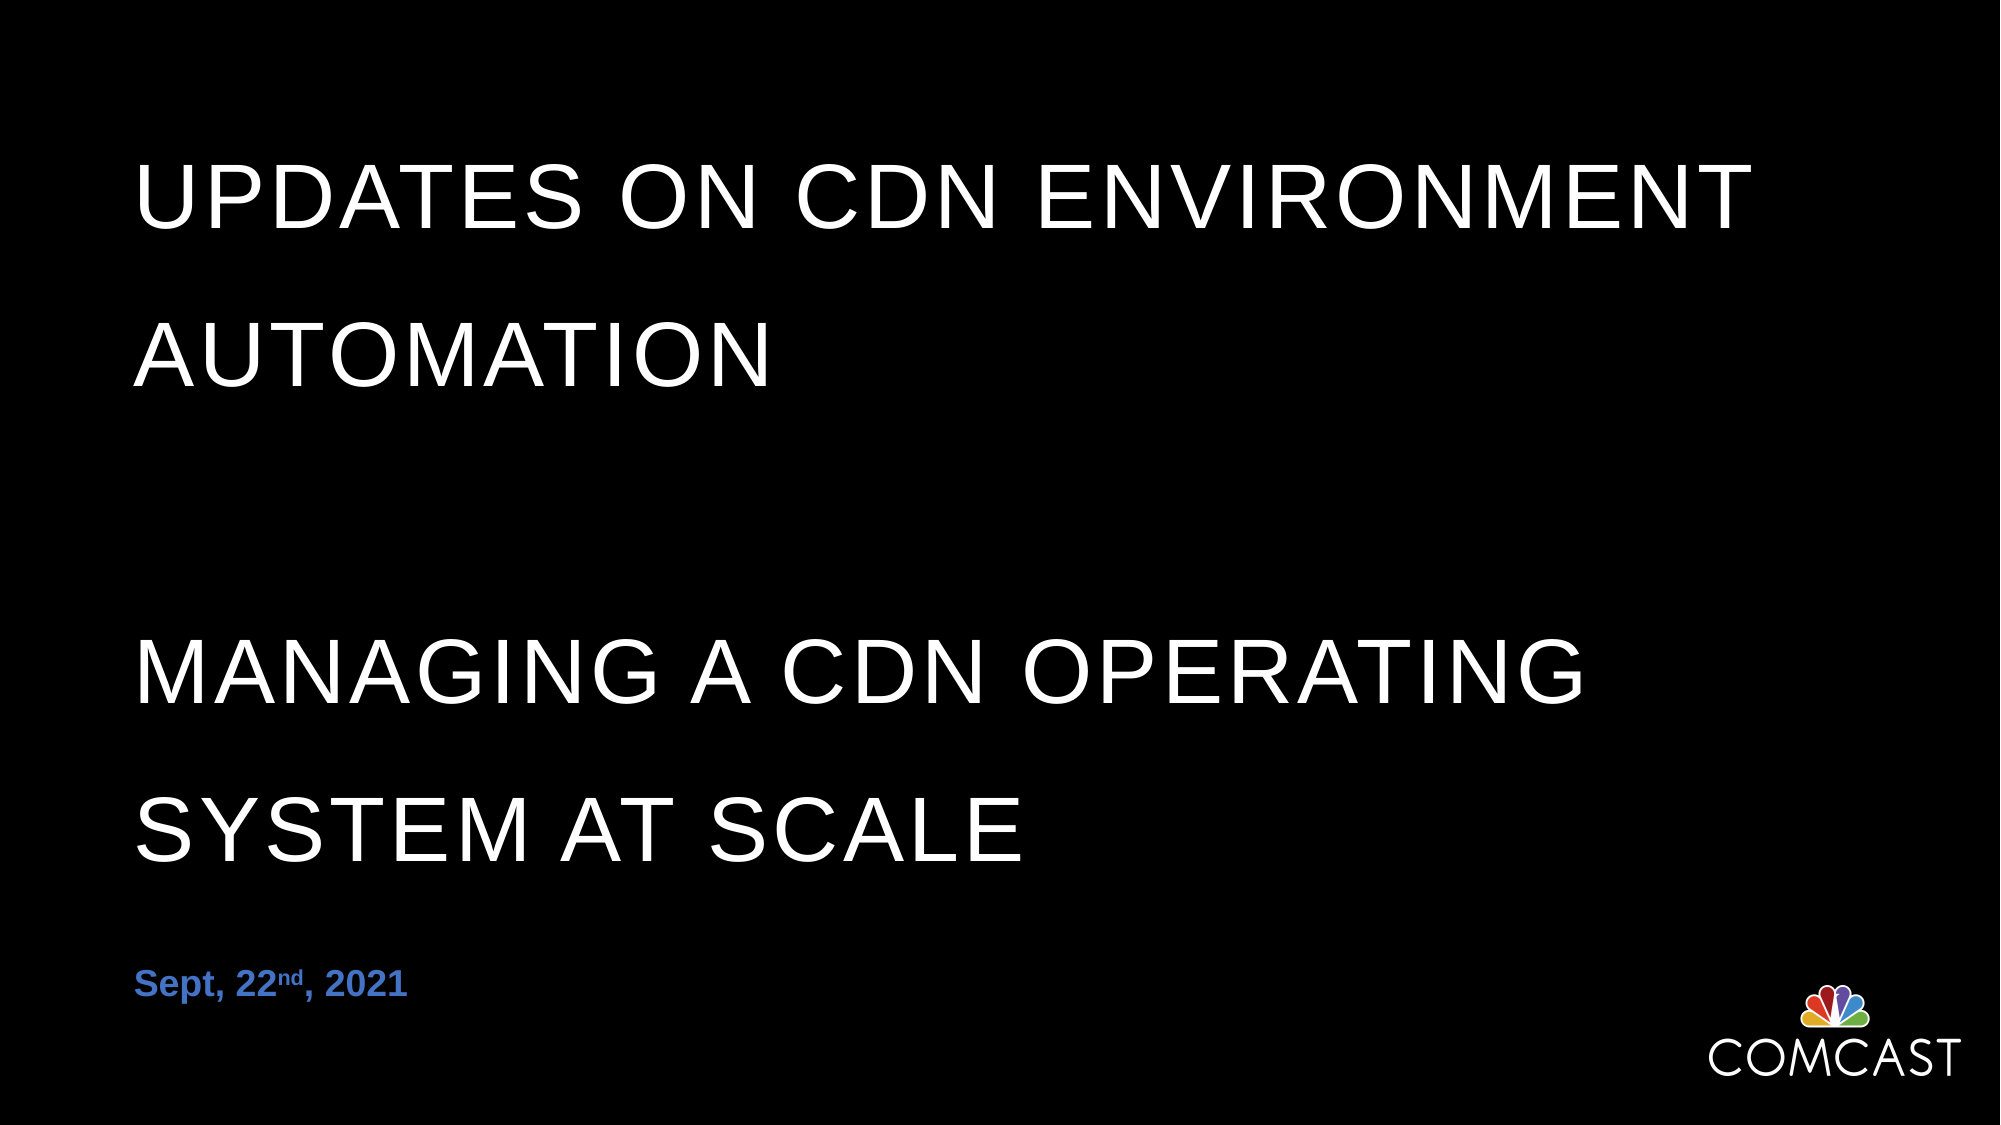

# Updates on CDN Environment Automation Managing a CDN Operating System at Scale
Sept, 22nd, 2021